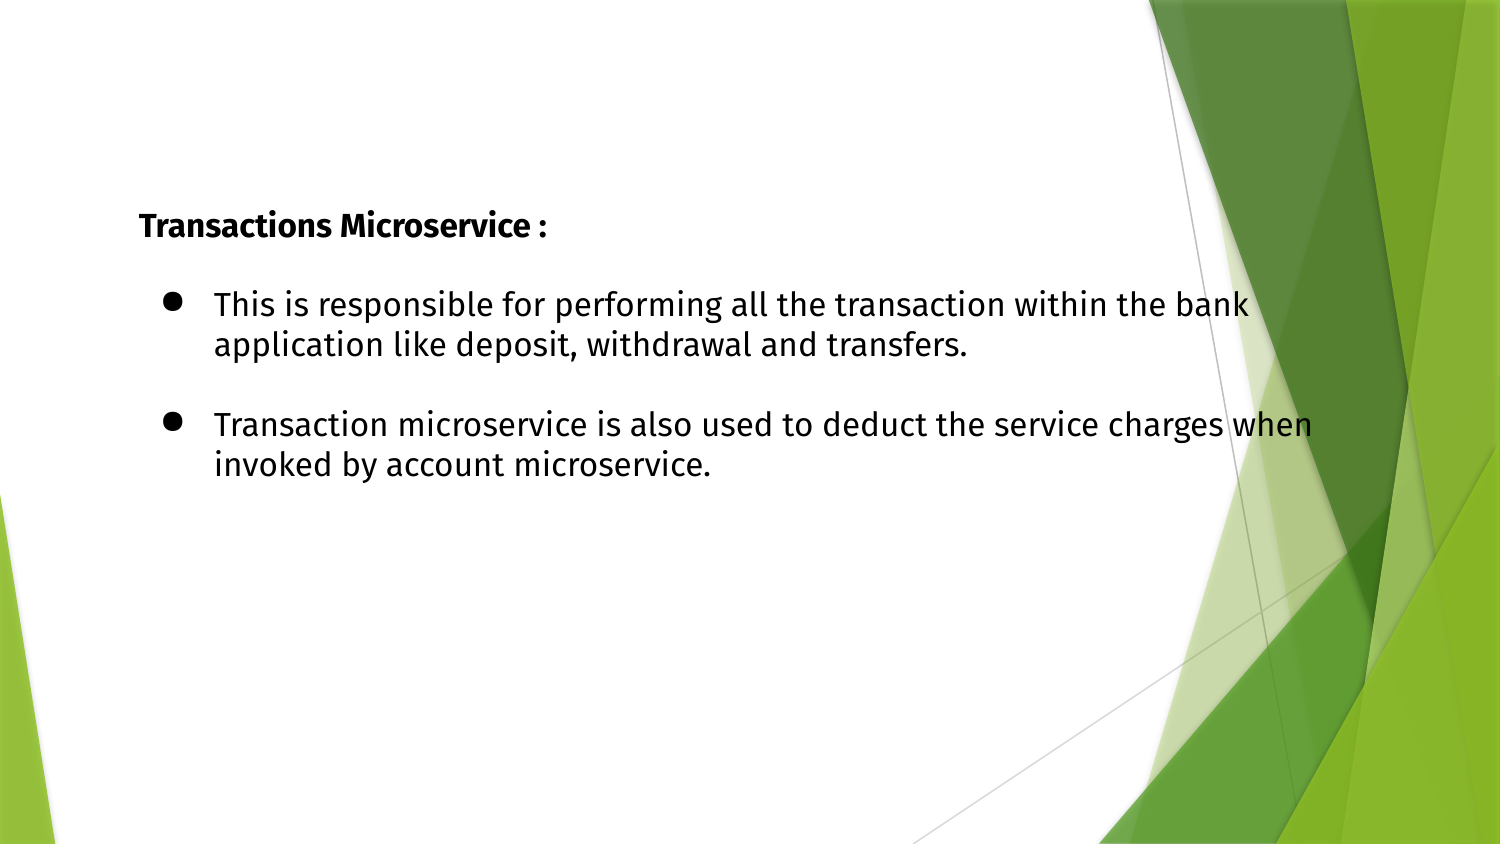

Transactions Microservice :

This is responsible for performing all the transaction within the bank application like deposit, withdrawal and transfers.

Transaction microservice is also used to deduct the service charges when invoked by account microservice.